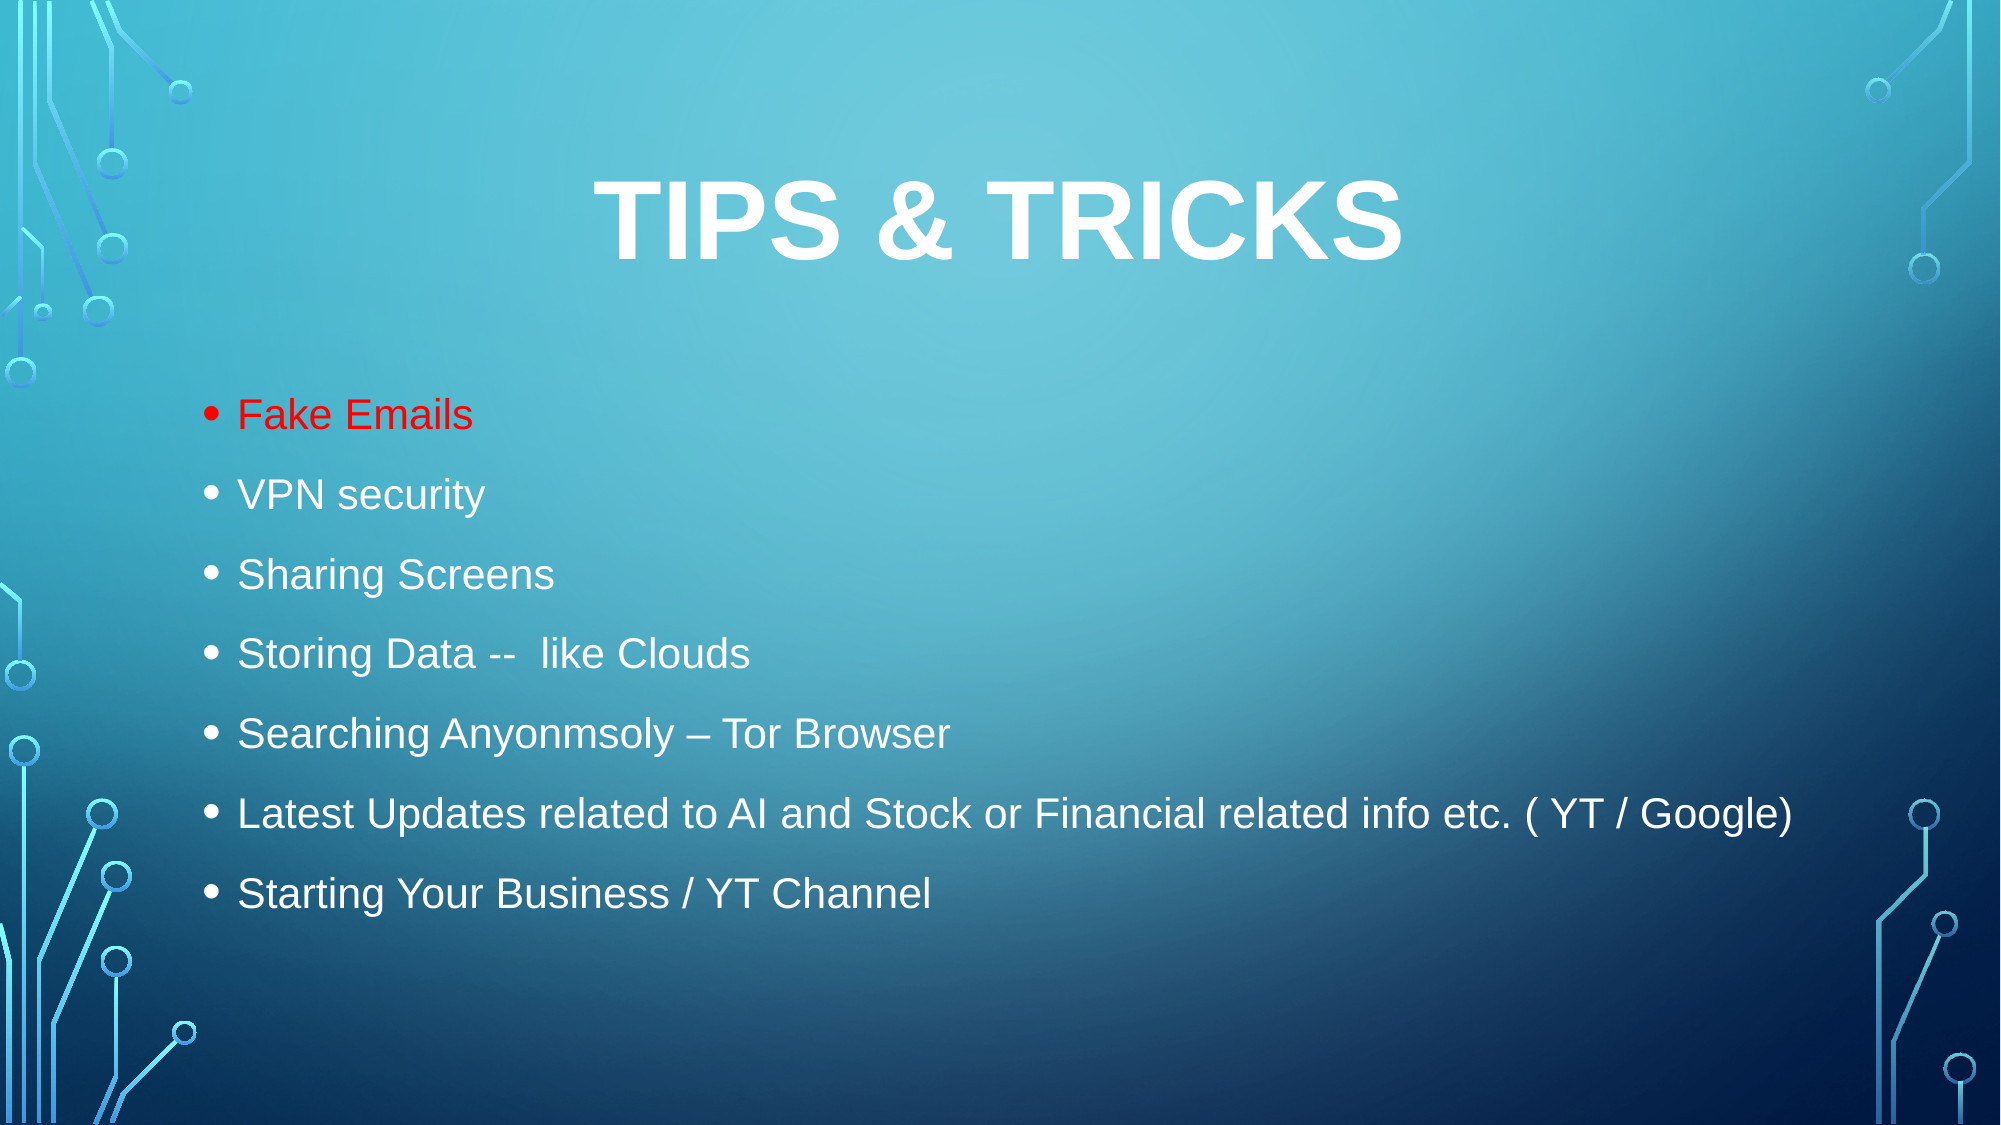

# Tips & Tricks
Fake Emails
VPN security
Sharing Screens
Storing Data --  like Clouds
Searching Anyonmsoly – Tor Browser
Latest Updates related to AI and Stock or Financial related info etc. ( YT / Google)
Starting Your Business / YT Channel